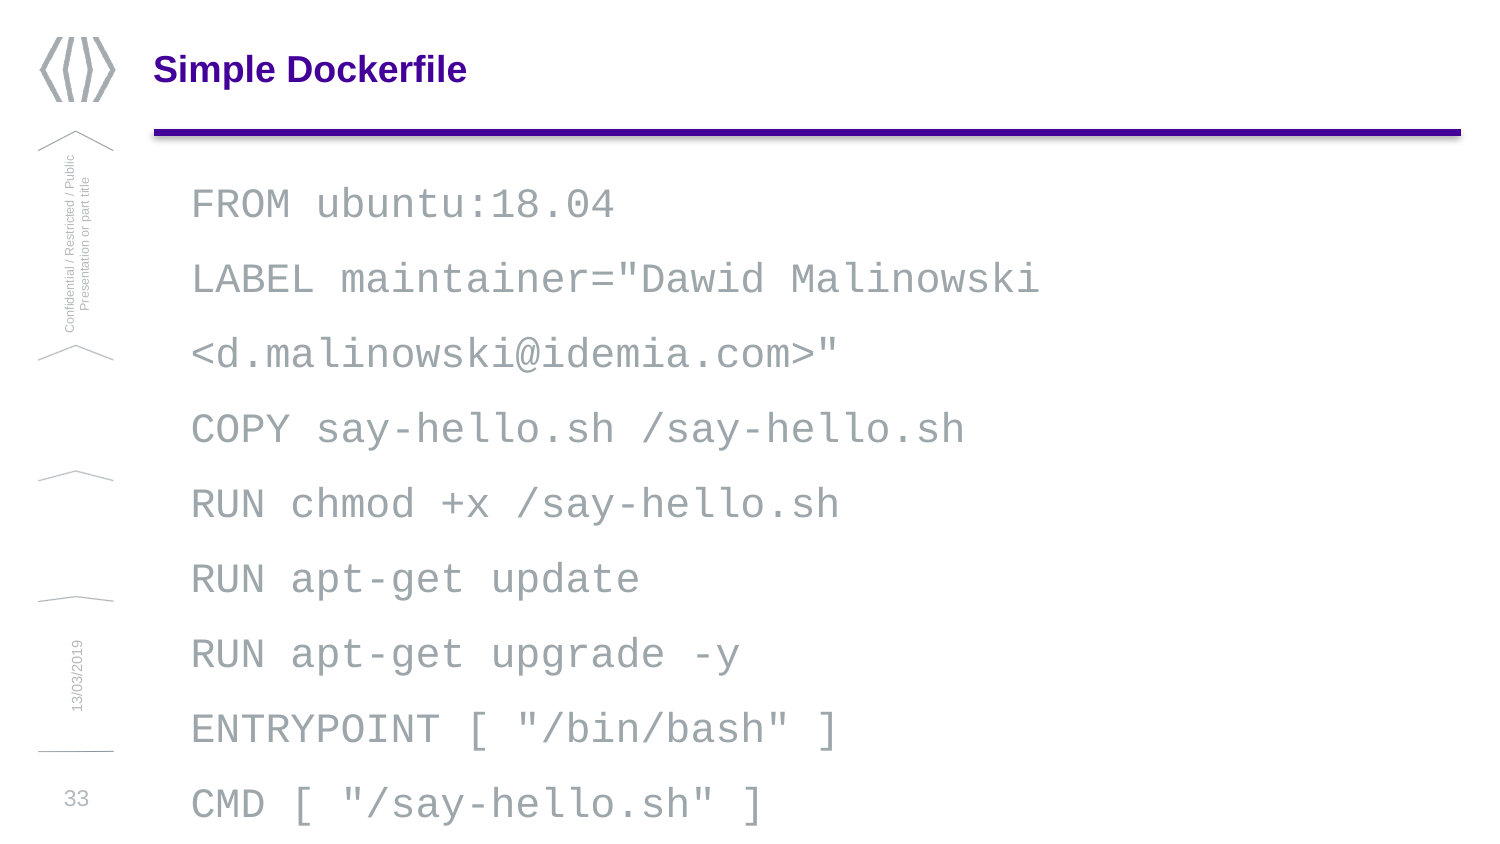

# Simple Dockerfile
FROM ubuntu:18.04
LABEL maintainer="Dawid Malinowski <d.malinowski@idemia.com>"
COPY say-hello.sh /say-hello.sh
RUN chmod +x /say-hello.sh
RUN apt-get update
RUN apt-get upgrade -y
ENTRYPOINT [ "/bin/bash" ]
CMD [ "/say-hello.sh" ]
Confidential / Restricted / Public
Presentation or part title
13/03/2019
33